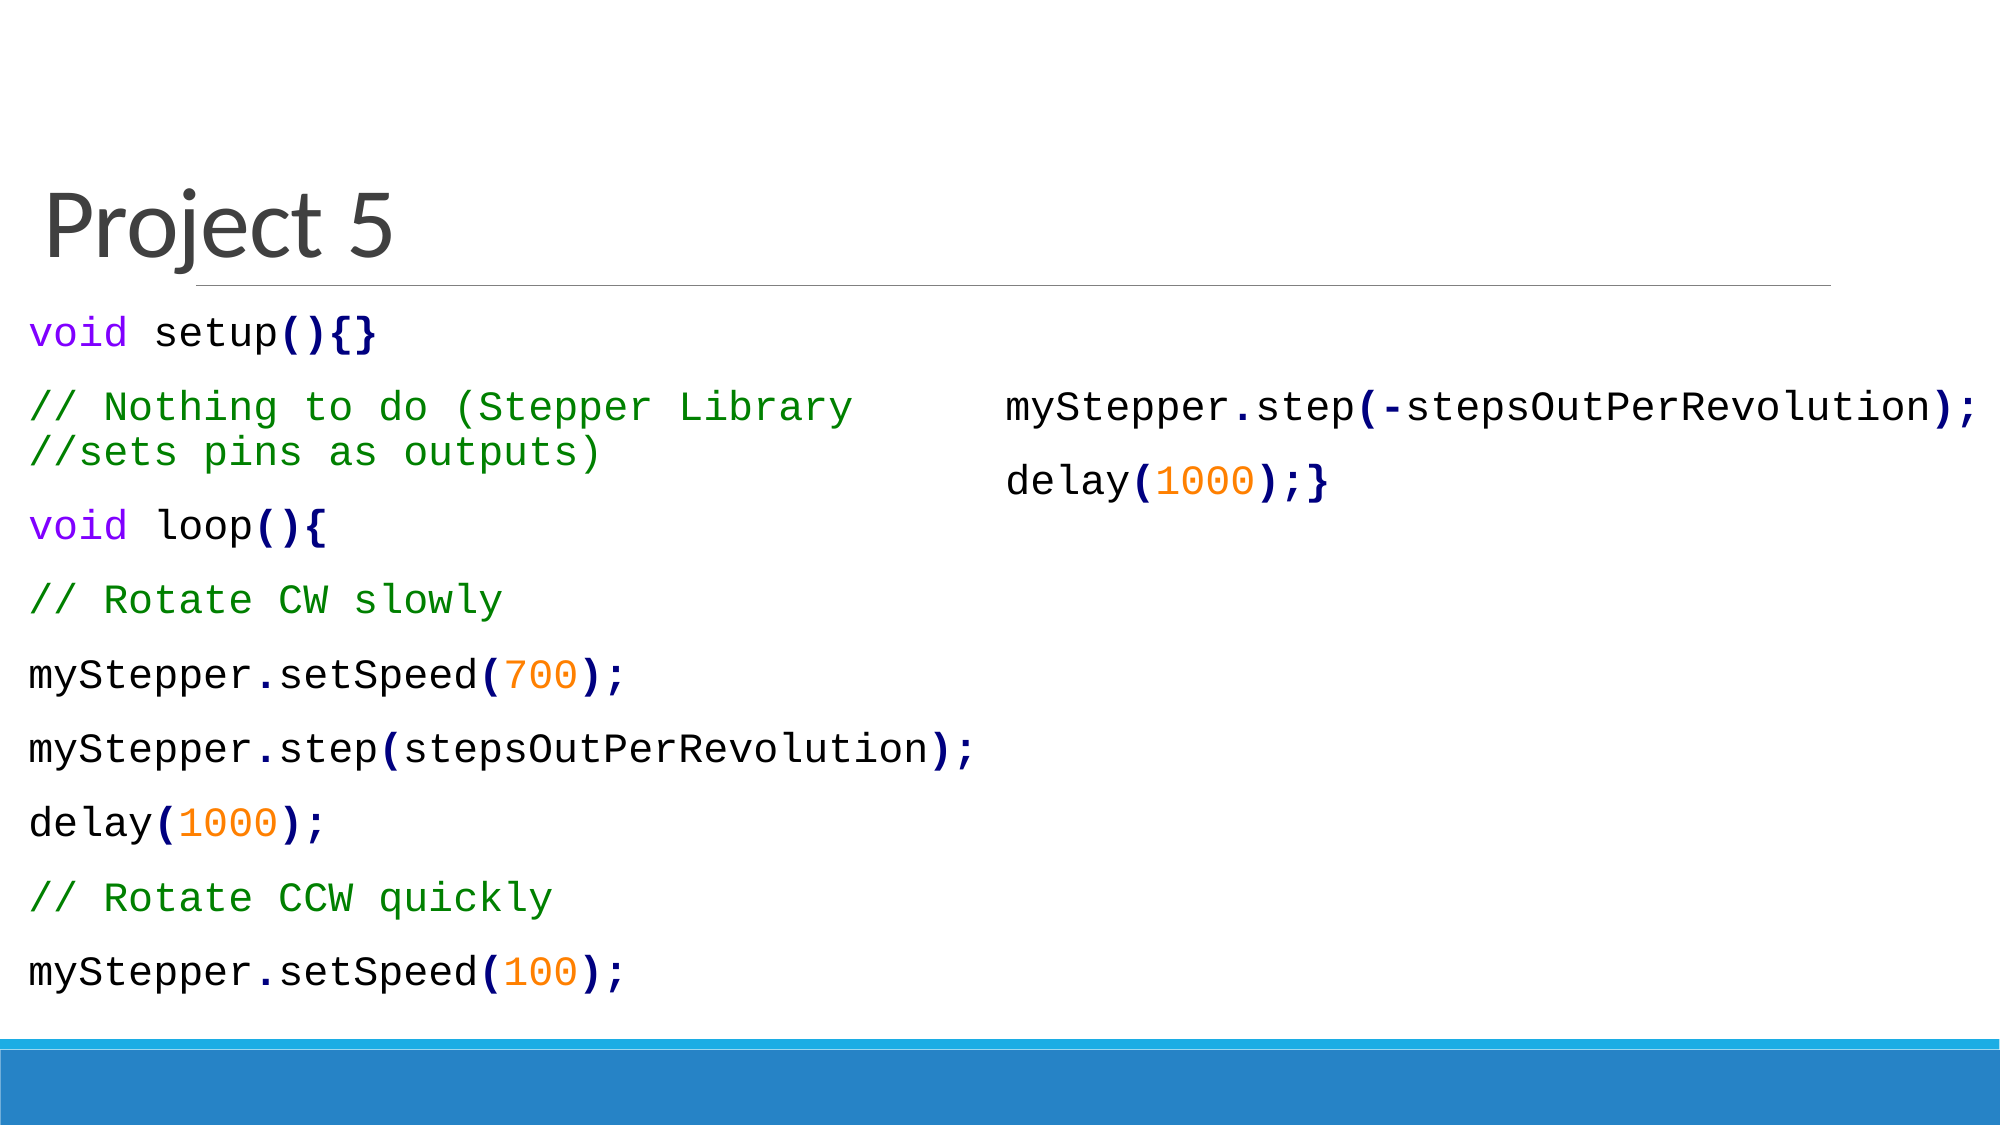

# Project 5
void setup(){}
// Nothing to do (Stepper Library //sets pins as outputs)
void loop(){
// Rotate CW slowly
myStepper.setSpeed(700);
myStepper.step(stepsOutPerRevolution);
delay(1000);
// Rotate CCW quickly
myStepper.setSpeed(100);

myStepper.step(-stepsOutPerRevolution);
delay(1000);}